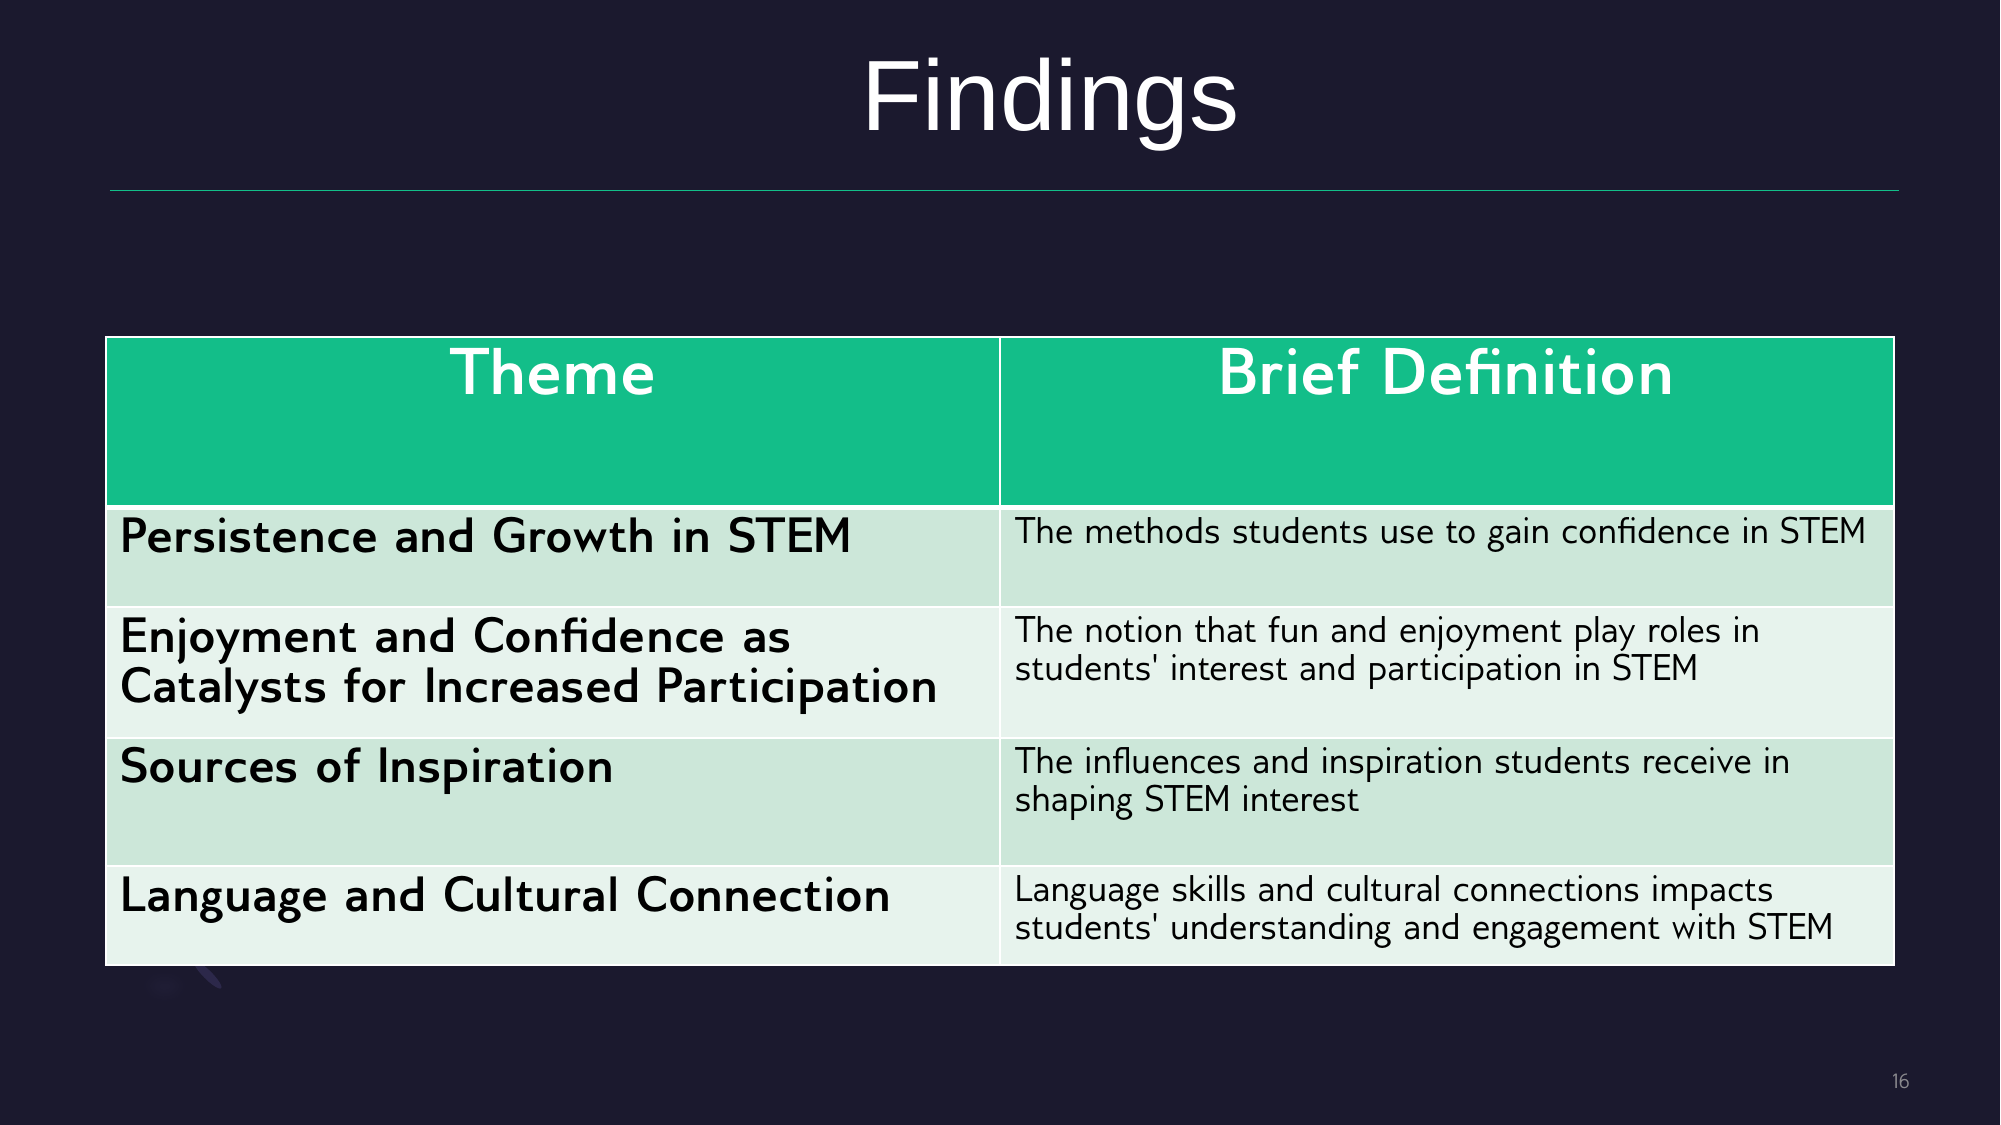

# Findings
| Theme | Brief Definition |
| --- | --- |
| Persistence and Growth in STEM | The methods students use to gain confidence in STEM |
| Enjoyment and Confidence as Catalysts for Increased Participation | The notion that fun and enjoyment play roles in students' interest and participation in STEM |
| Sources of Inspiration | The influences and inspiration students receive in shaping STEM interest |
| Language and Cultural Connection | Language skills and cultural connections impacts students' understanding and engagement with STEM |
16